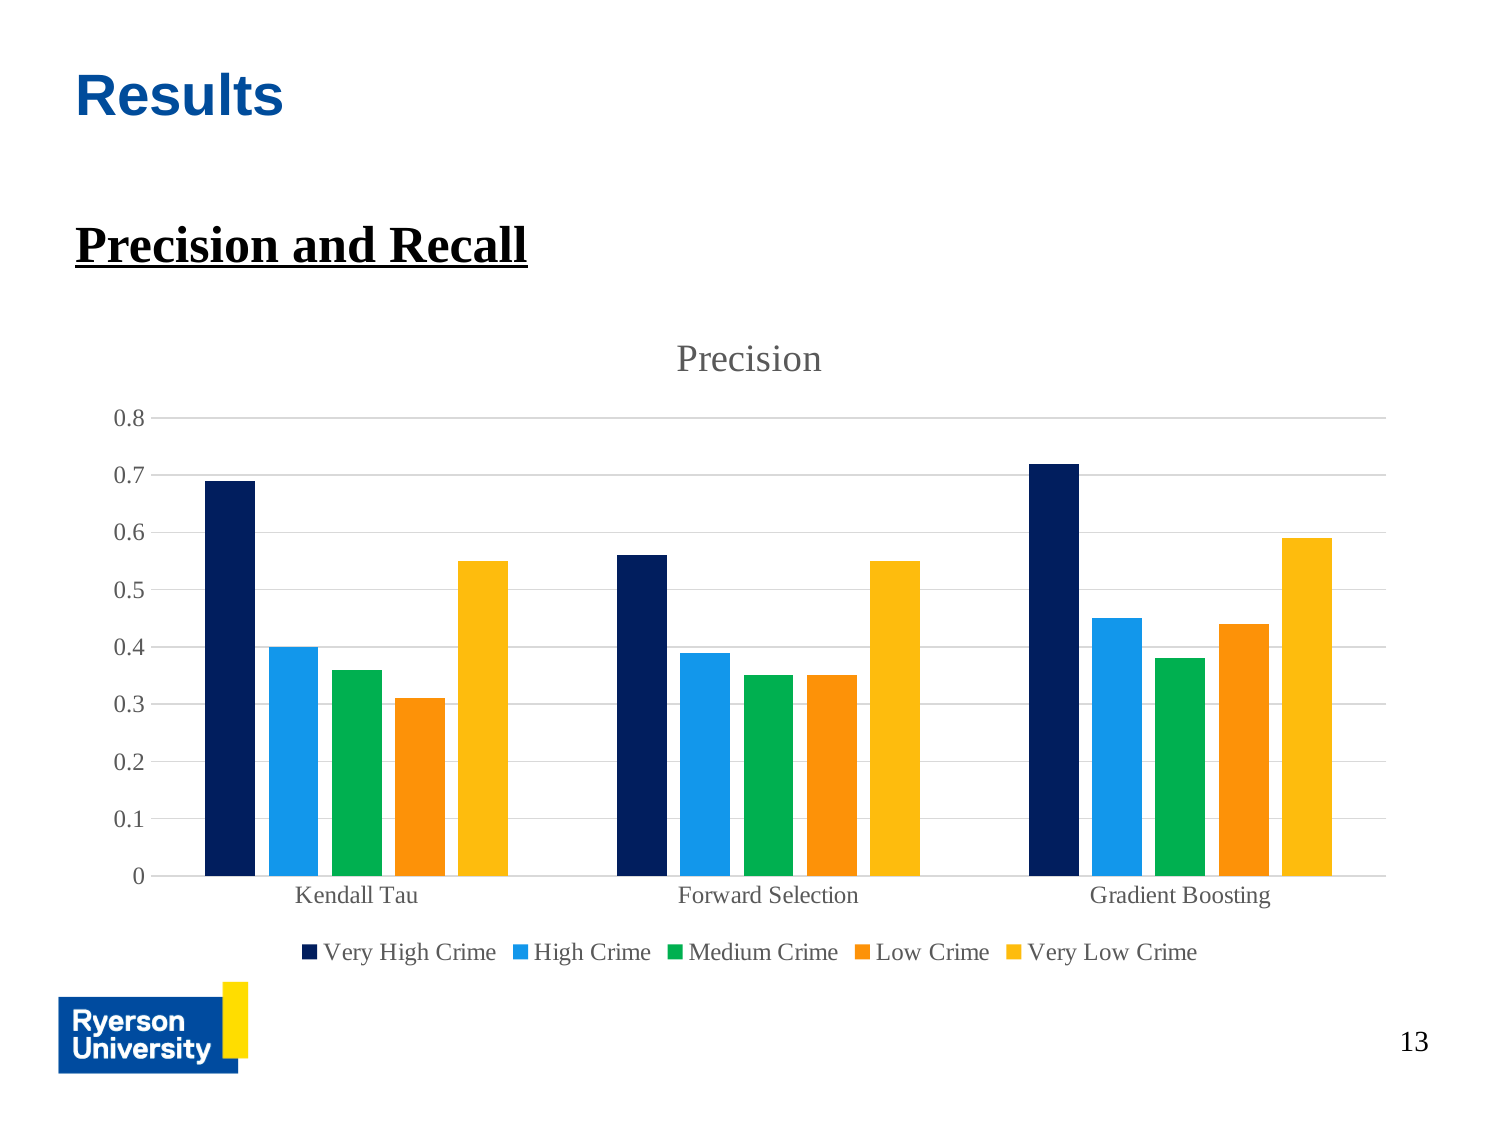

# Results
Precision and Recall

### Chart: Precision

| Category | Very High Crime | High Crime | Medium Crime | Low Crime | Very Low Crime |
|---|---|---|---|---|---|
| Kendall Tau | 0.69 | 0.4 | 0.36 | 0.31 | 0.55 |
| Forward Selection | 0.56 | 0.39 | 0.35 | 0.35 | 0.55 |
| Gradient Boosting | 0.72 | 0.45 | 0.38 | 0.44 | 0.59 |
13